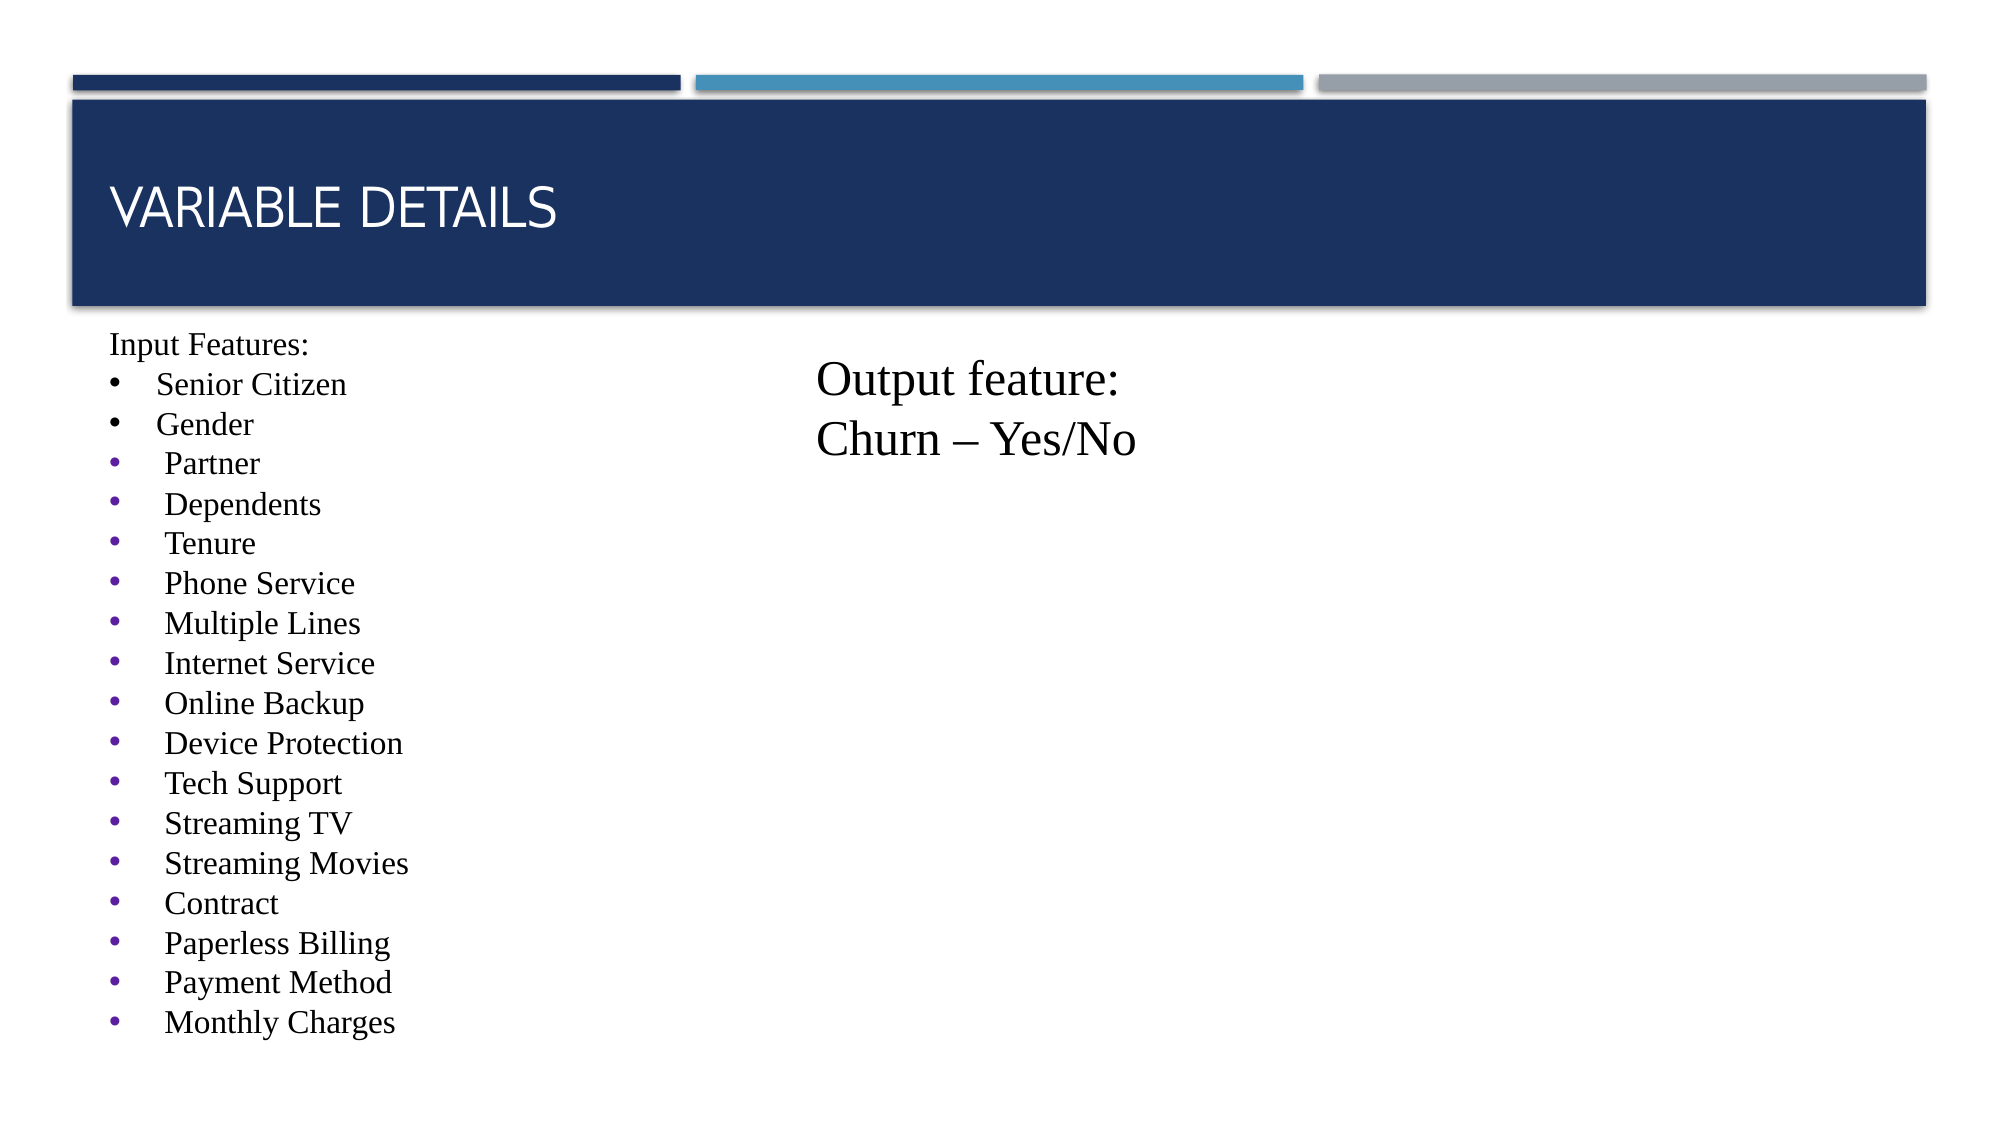

# Variable details
Input Features:
Senior Citizen
Gender
 Partner
 Dependents
 Tenure
 Phone Service
 Multiple Lines
 Internet Service
 Online Backup
 Device Protection
 Tech Support
 Streaming TV
 Streaming Movies
 Contract
 Paperless Billing
 Payment Method
 Monthly Charges

Output feature:
Churn – Yes/No